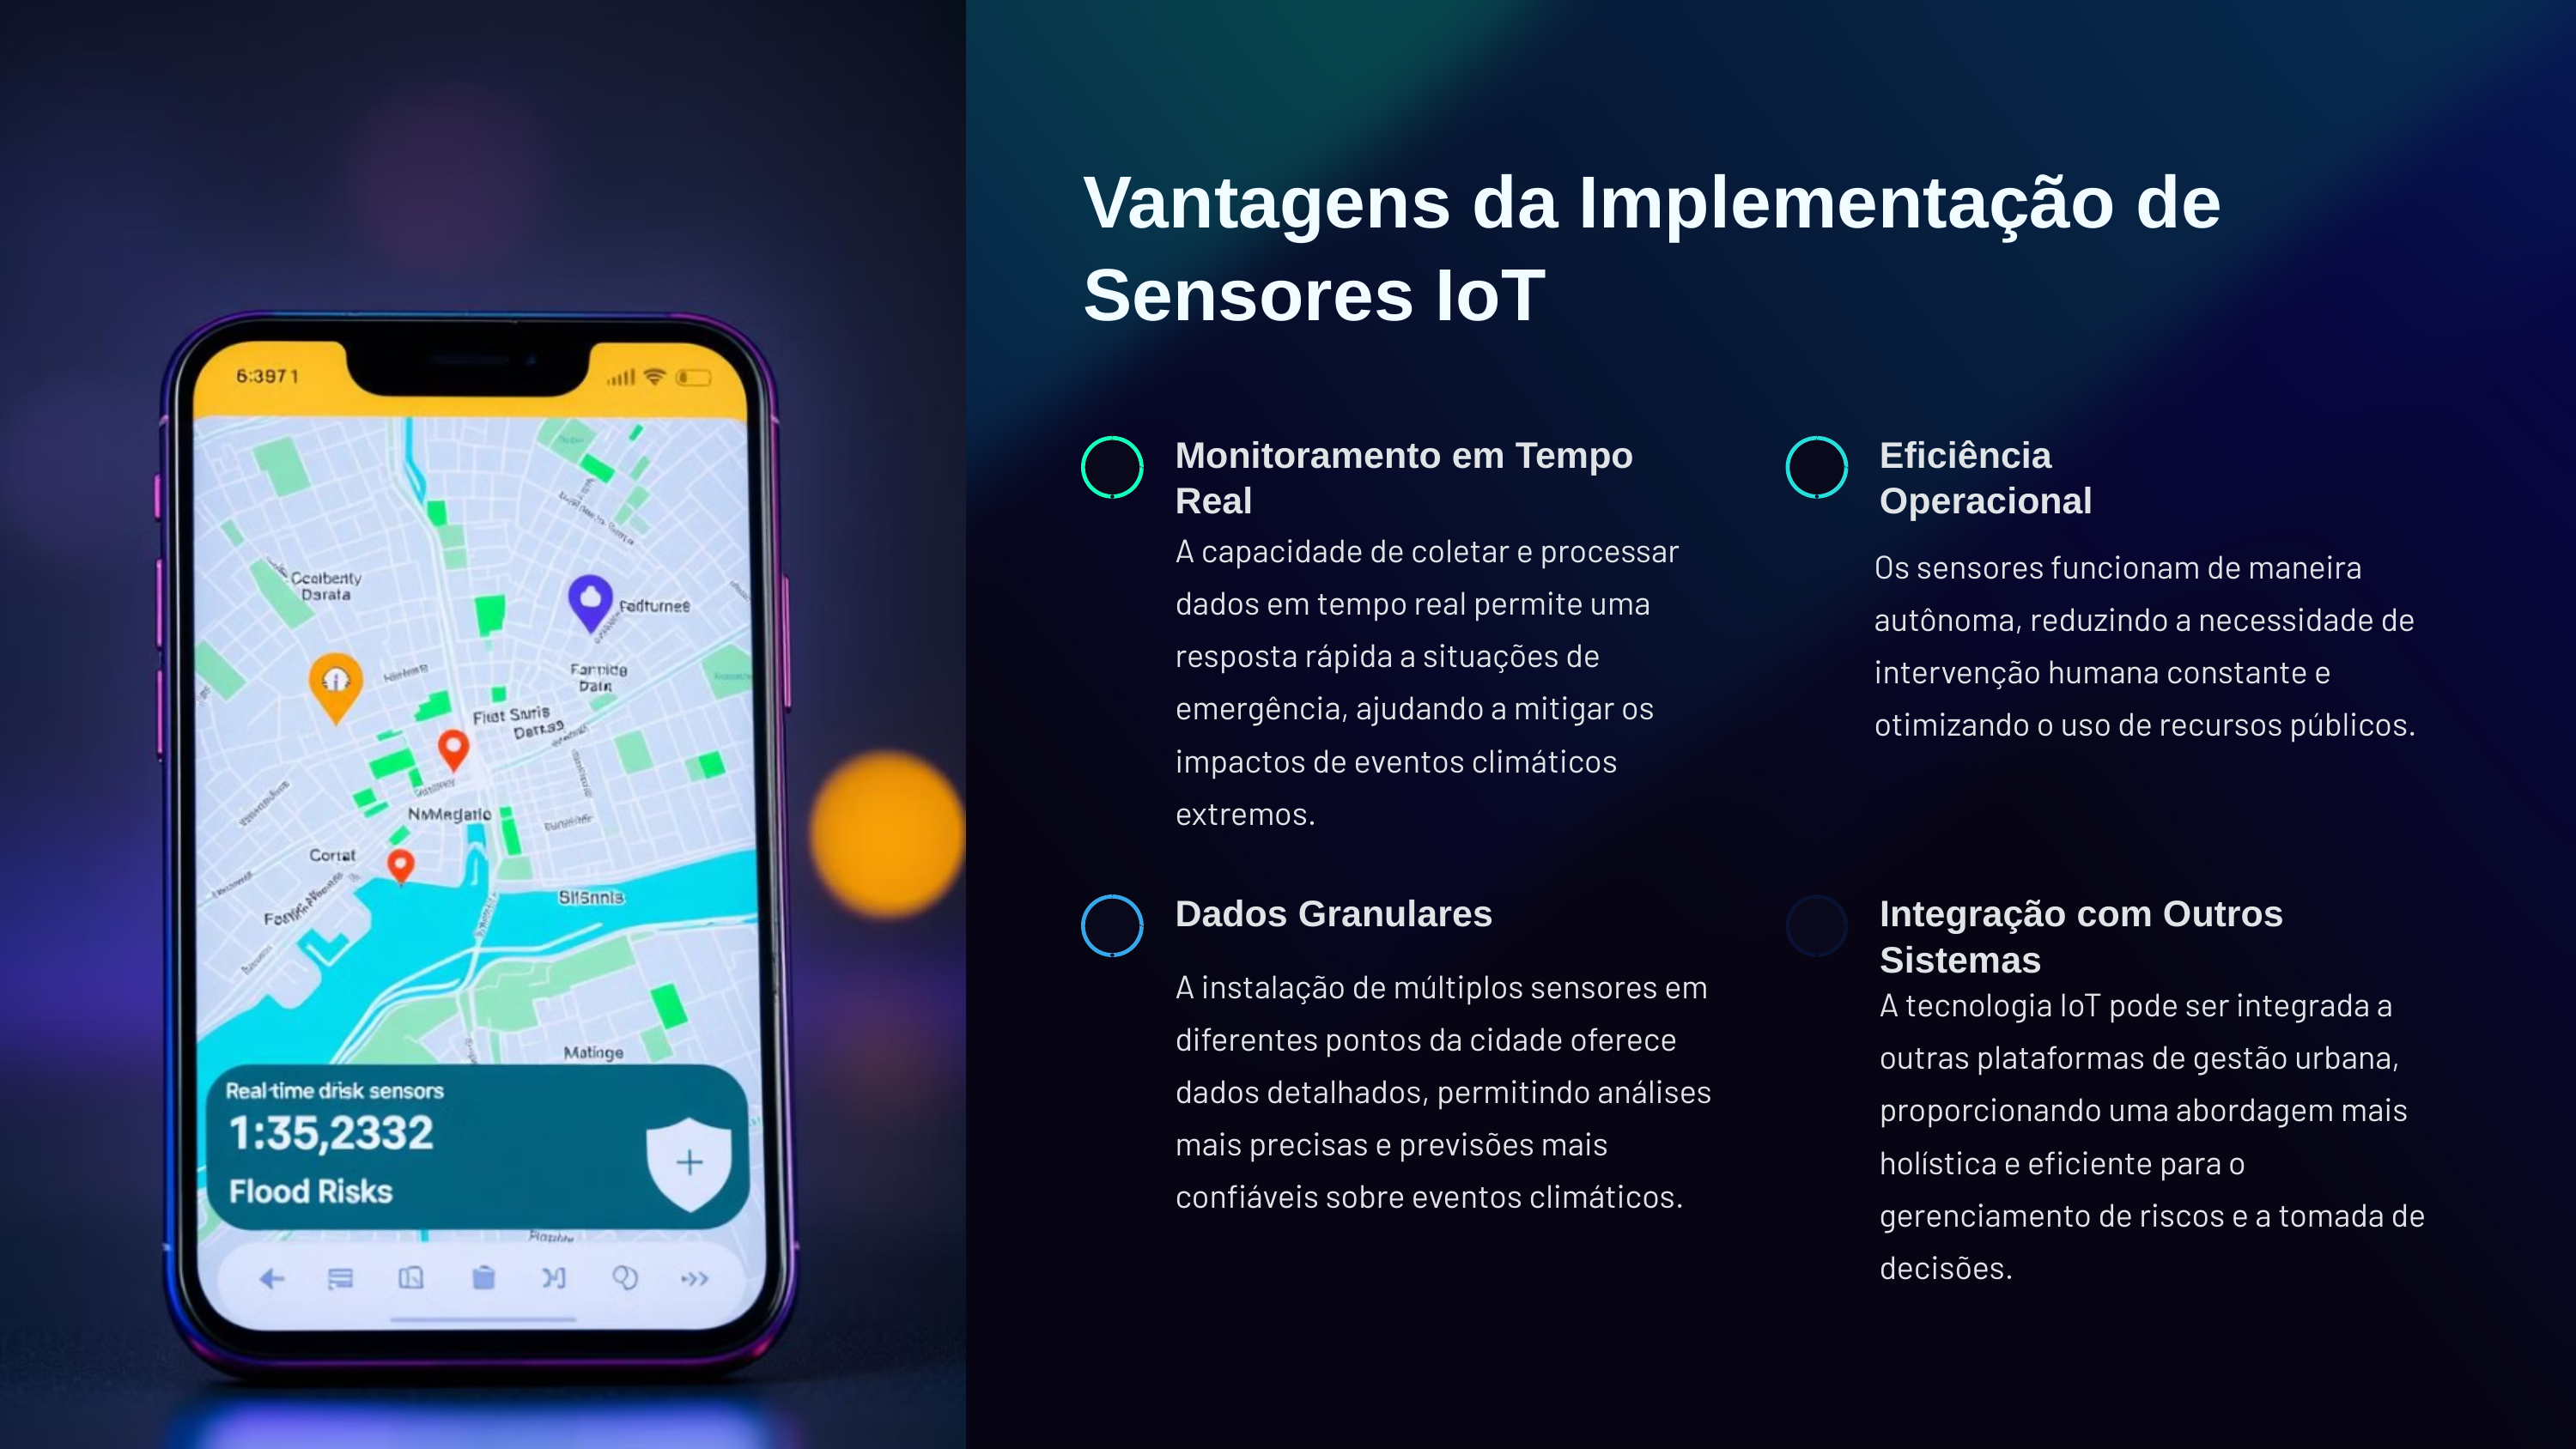

Vantagens da Implementação de Sensores IoT
Monitoramento em Tempo Real
Eficiência Operacional

A capacidade de coletar e processar dados em tempo real permite uma resposta rápida a situações de emergência, ajudando a mitigar os impactos de eventos climáticos extremos.
Os sensores funcionam de maneira autônoma, reduzindo a necessidade de intervenção humana constante e otimizando o uso de recursos públicos.
Dados Granulares
Integração com Outros Sistemas

A instalação de múltiplos sensores em diferentes pontos da cidade oferece dados detalhados, permitindo análises mais precisas e previsões mais confiáveis sobre eventos climáticos.
A tecnologia IoT pode ser integrada a outras plataformas de gestão urbana, proporcionando uma abordagem mais holística e eficiente para o gerenciamento de riscos e a tomada de decisões.